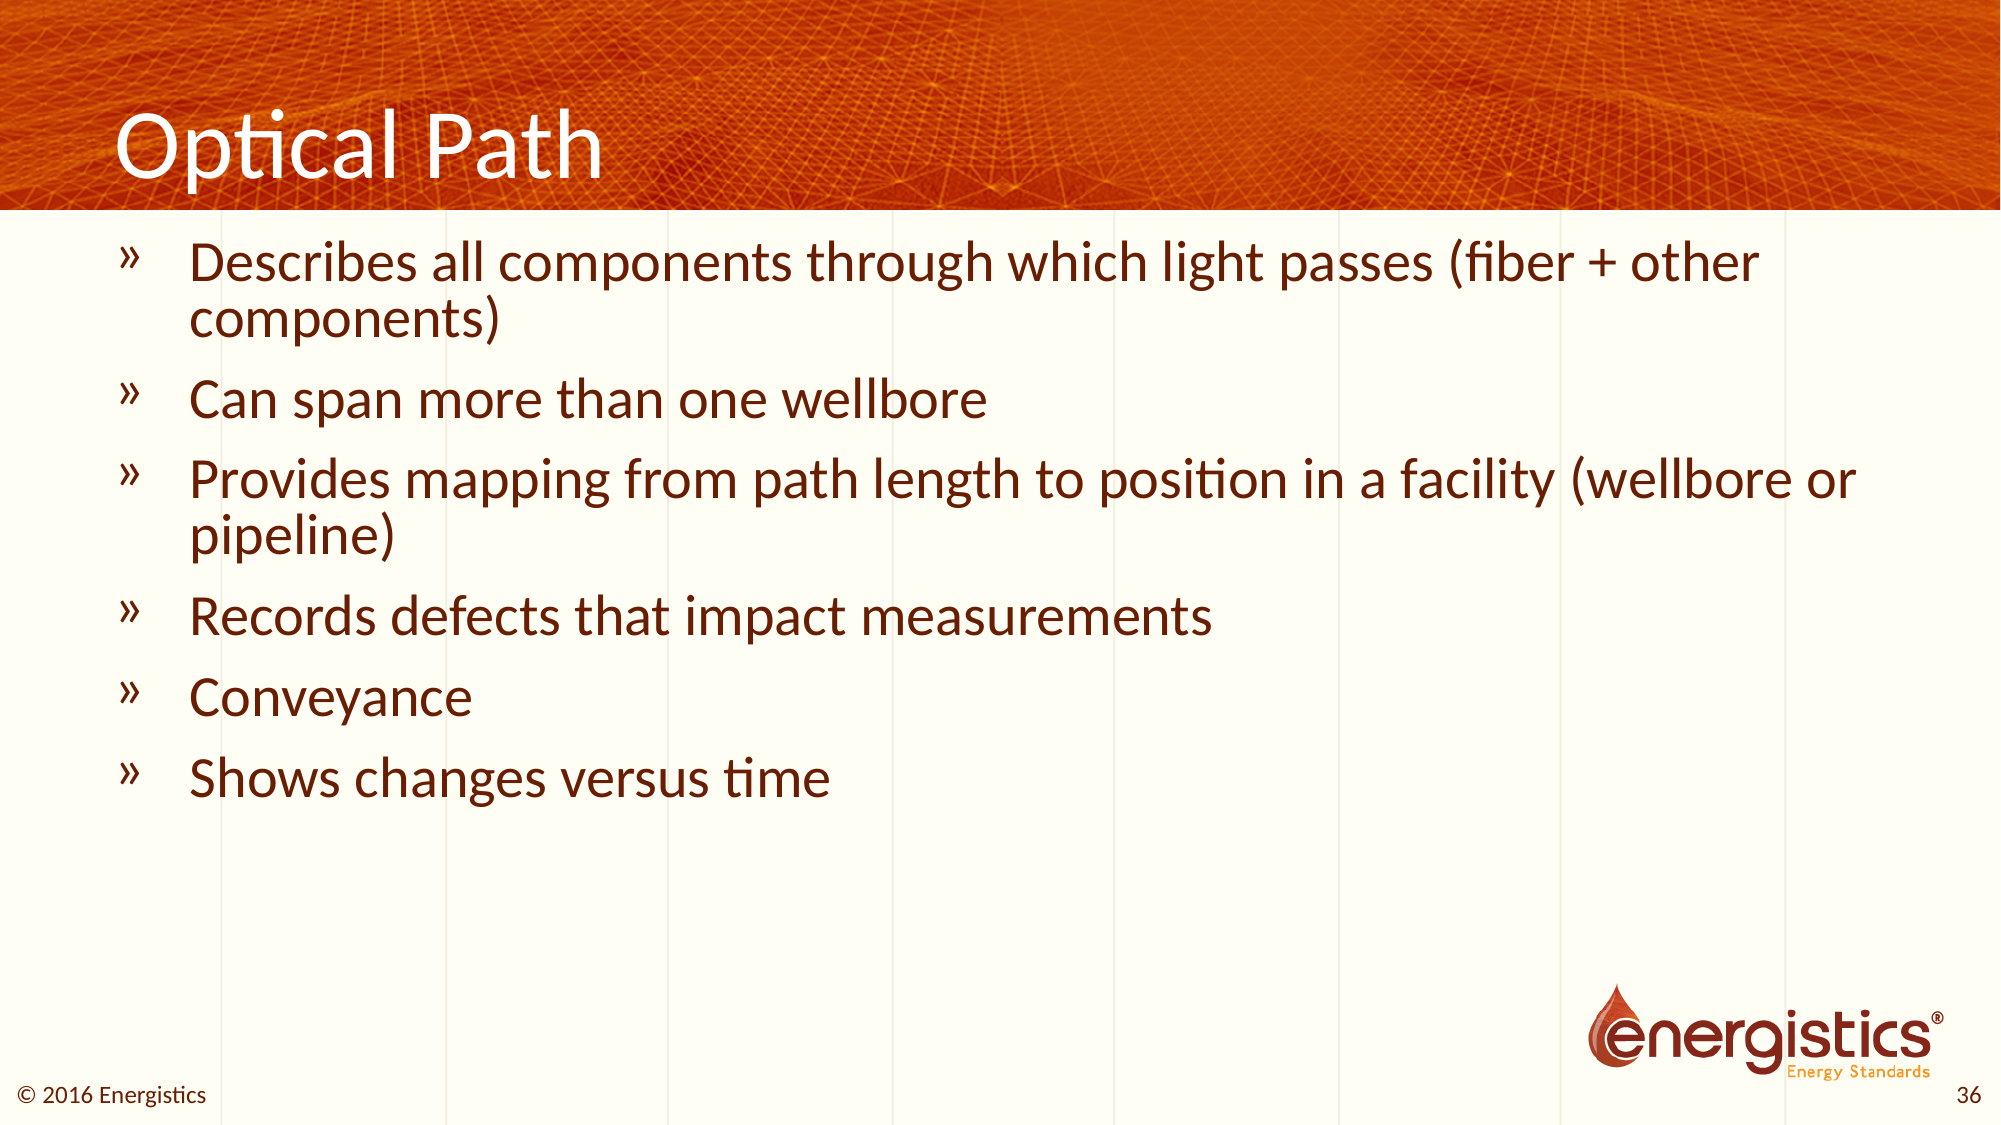

# Optical Path
Describes all components through which light passes (fiber + other components)
Can span more than one wellbore
Provides mapping from path length to position in a facility (wellbore or pipeline)
Records defects that impact measurements
Conveyance
Shows changes versus time